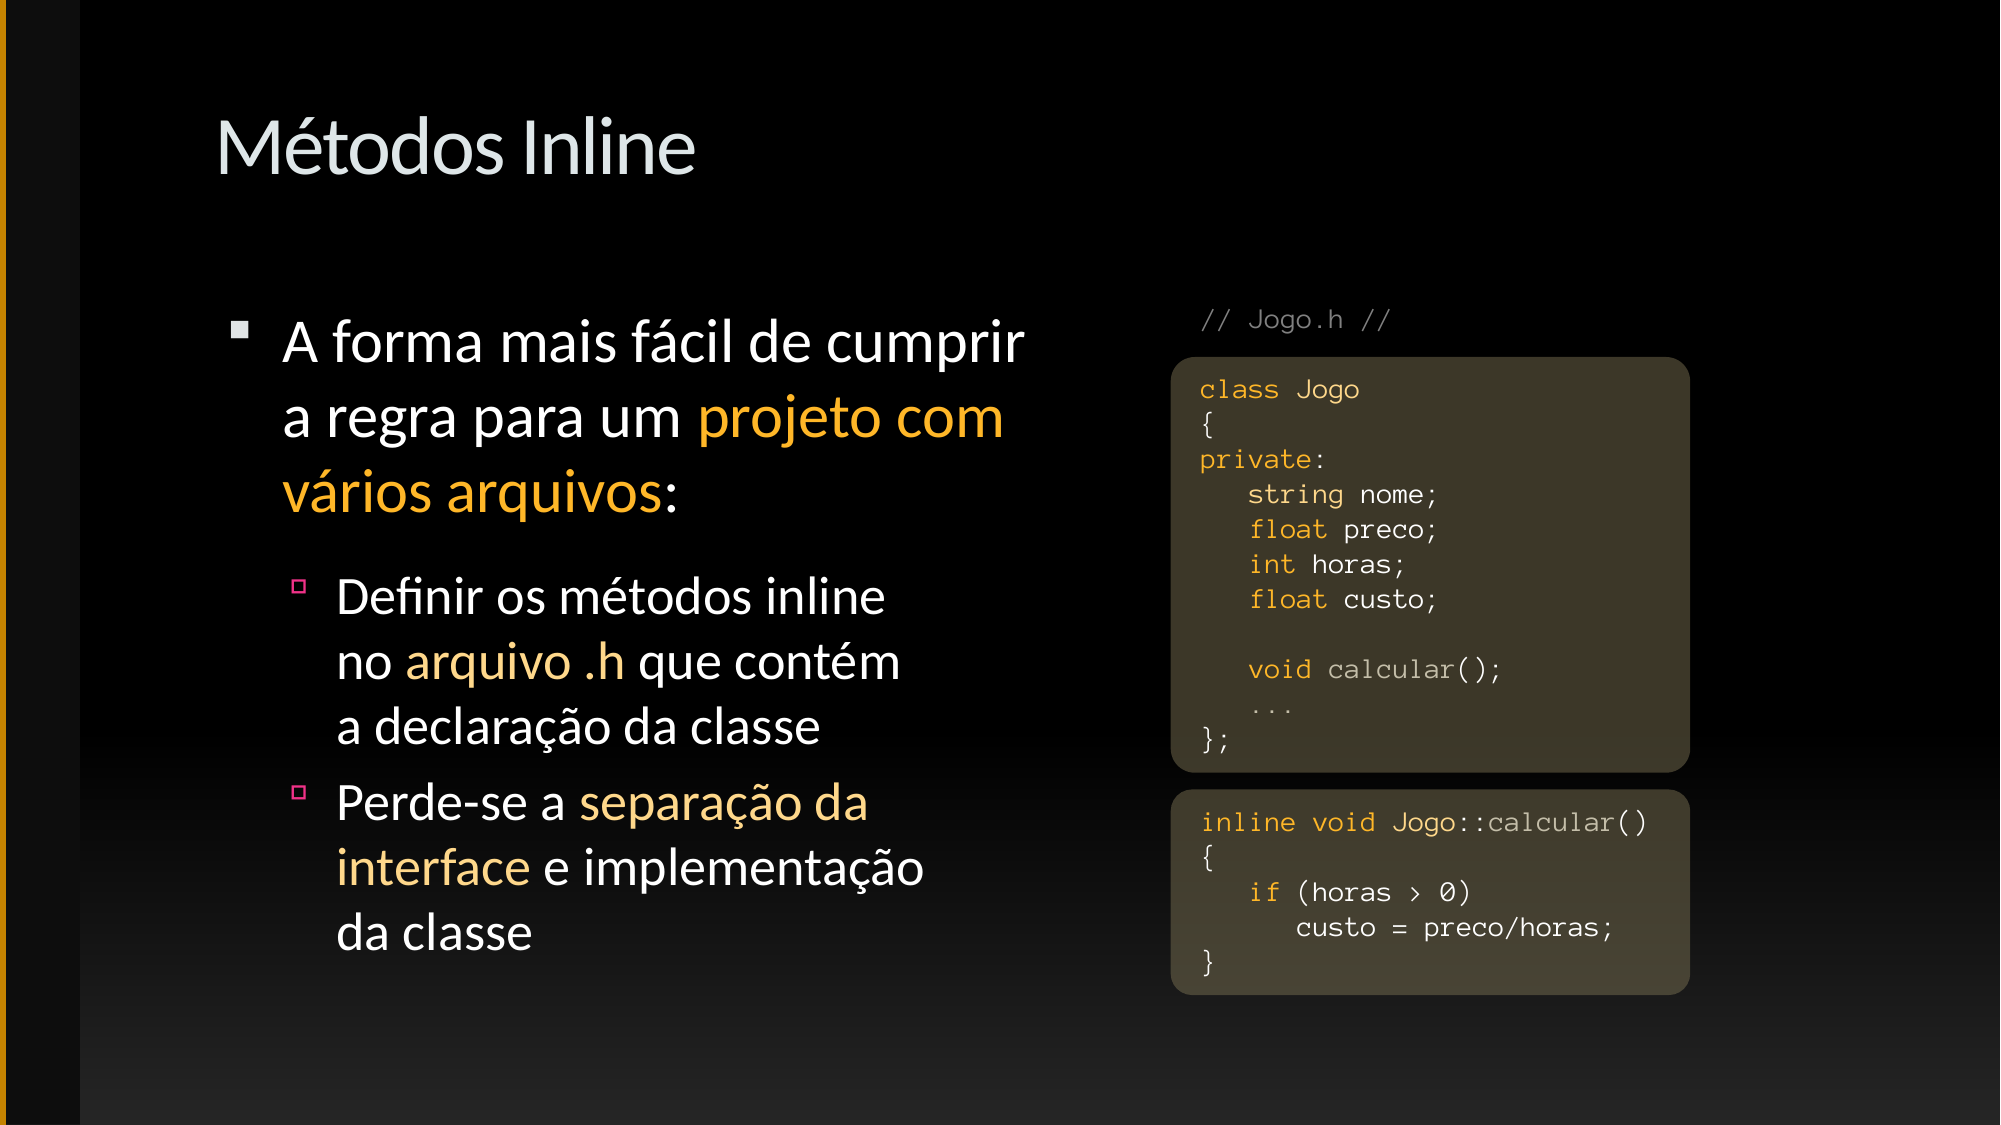

# Métodos Inline
A forma mais fácil de cumprir a regra para um projeto com vários arquivos:
Definir os métodos inline
no arquivo .h que contém
a declaração da classe
Perde-se a separação da interface e implementação
da classe
// Jogo.h //
class Jogo
{
private:
   string nome;
   float preco;
   int horas;
   float custo;
   void calcular();
   ...
};

inline void Jogo::calcular()
{
   if (horas > 0)
      custo = preco/horas;
}